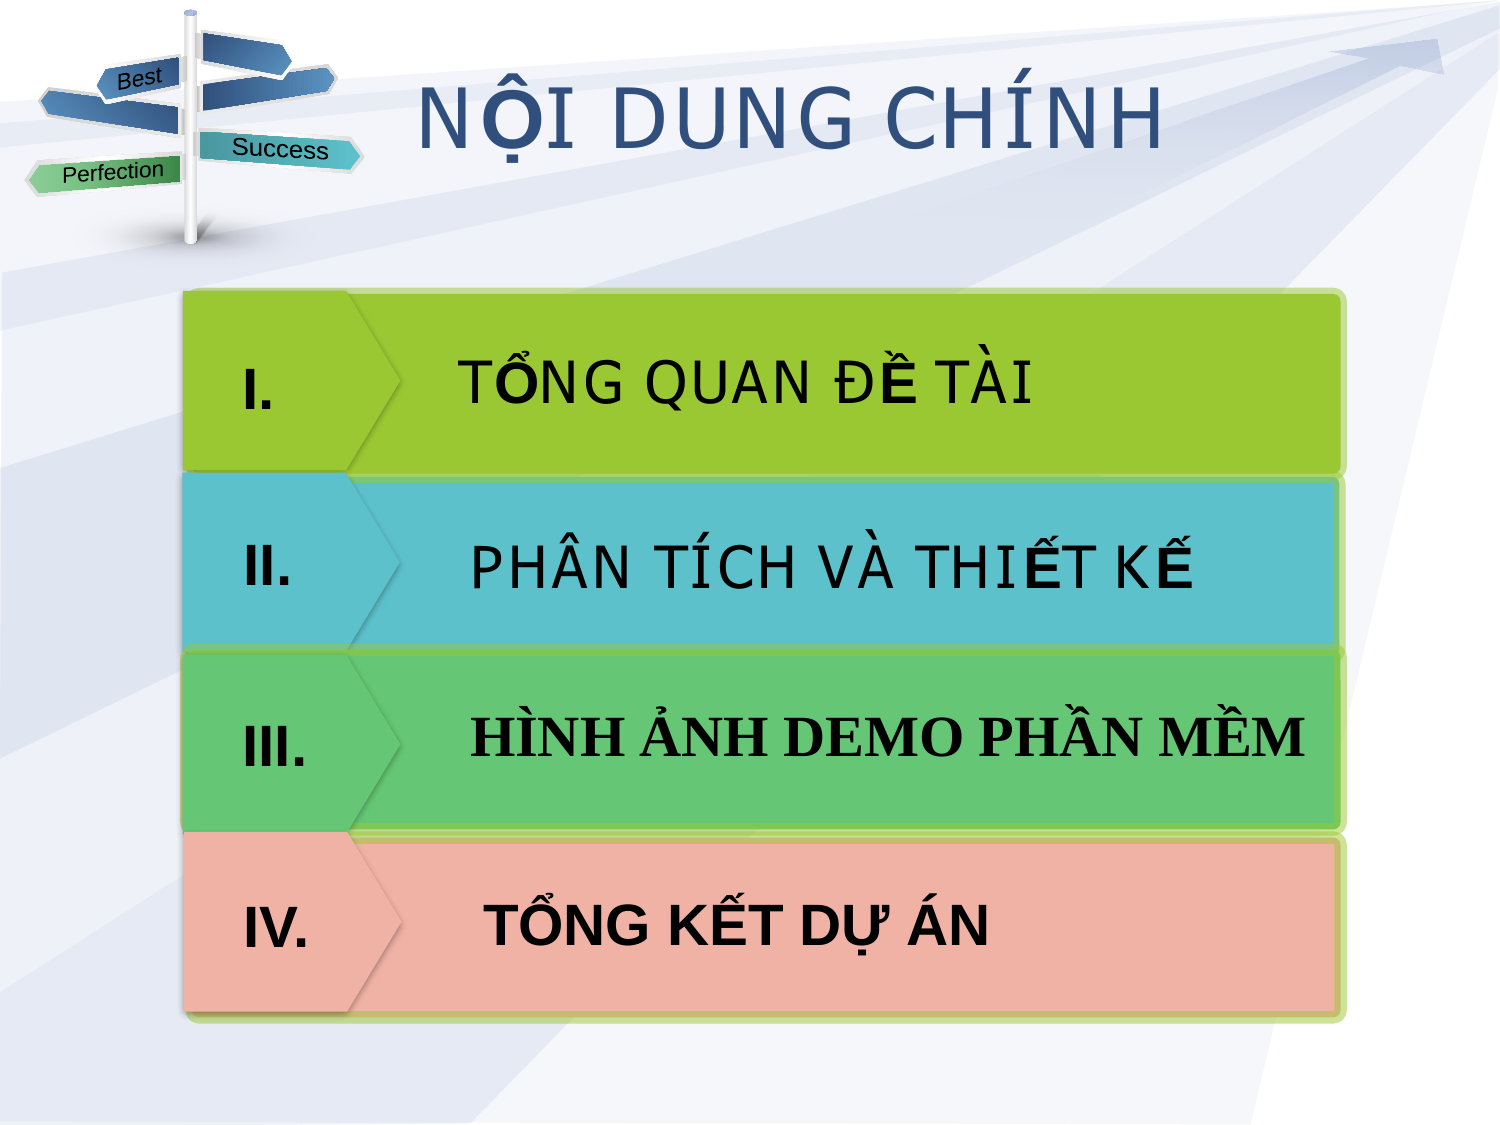

# NỘI DUNG CHÍNH

TỔNG QUAN ĐỀ TÀI
I.

II.
PHÂN TÍCH VÀ THIẾT KẾ

HÌNH ẢNH DEMO PHẦN MỀM
III.

TỔNG KẾT DỰ ÁN
IV.